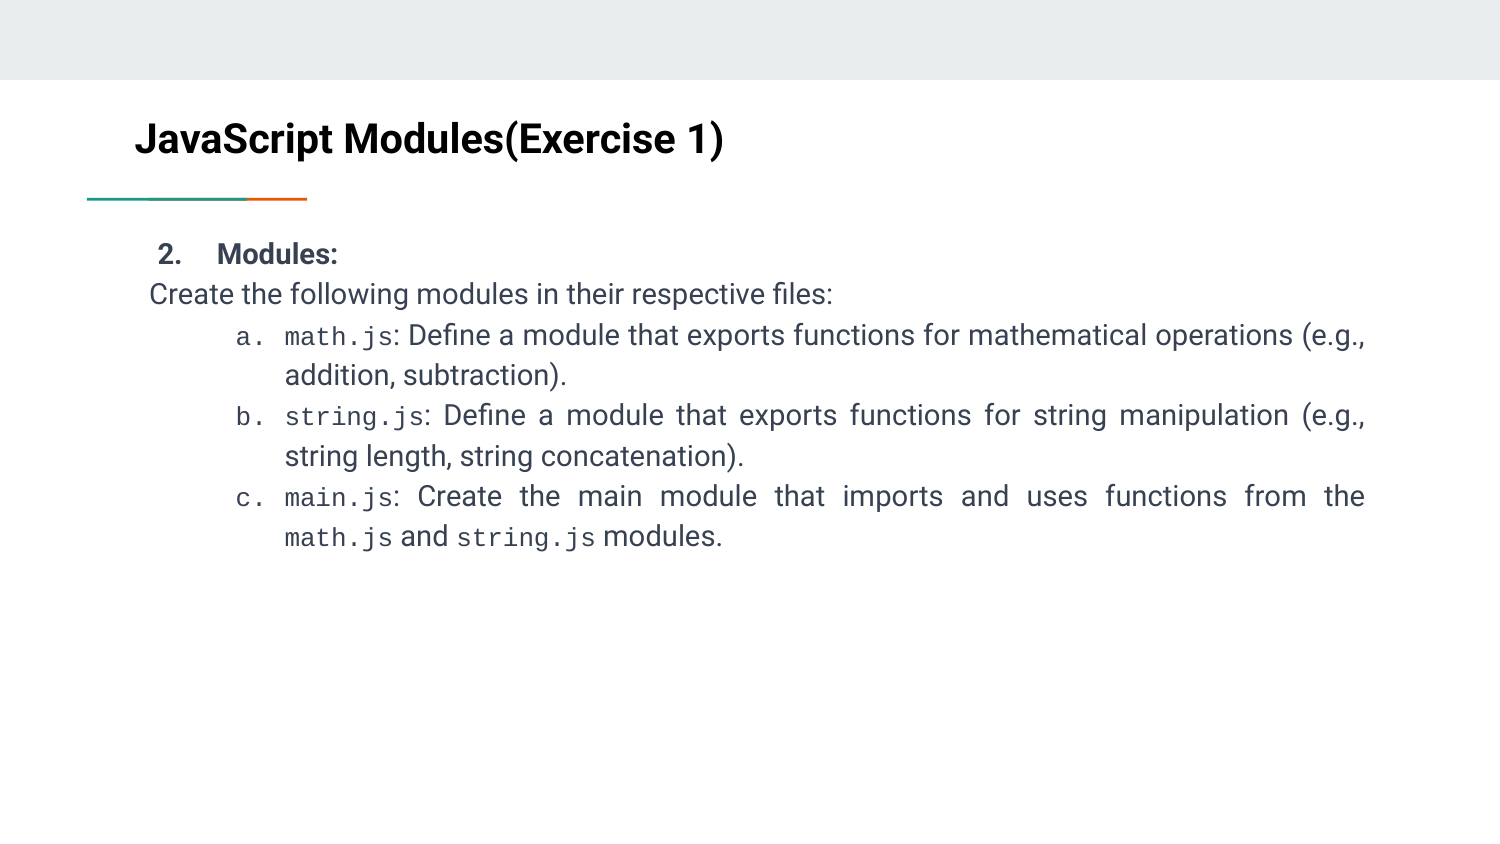

# JavaScript Modules(Exercise 1)

 Modules:
  Create the following modules in their respective files:
math.js: Define a module that exports functions for mathematical operations (e.g., addition, subtraction).
string.js: Define a module that exports functions for string manipulation (e.g., string length, string concatenation).
main.js: Create the main module that imports and uses functions from the math.js and string.js modules.